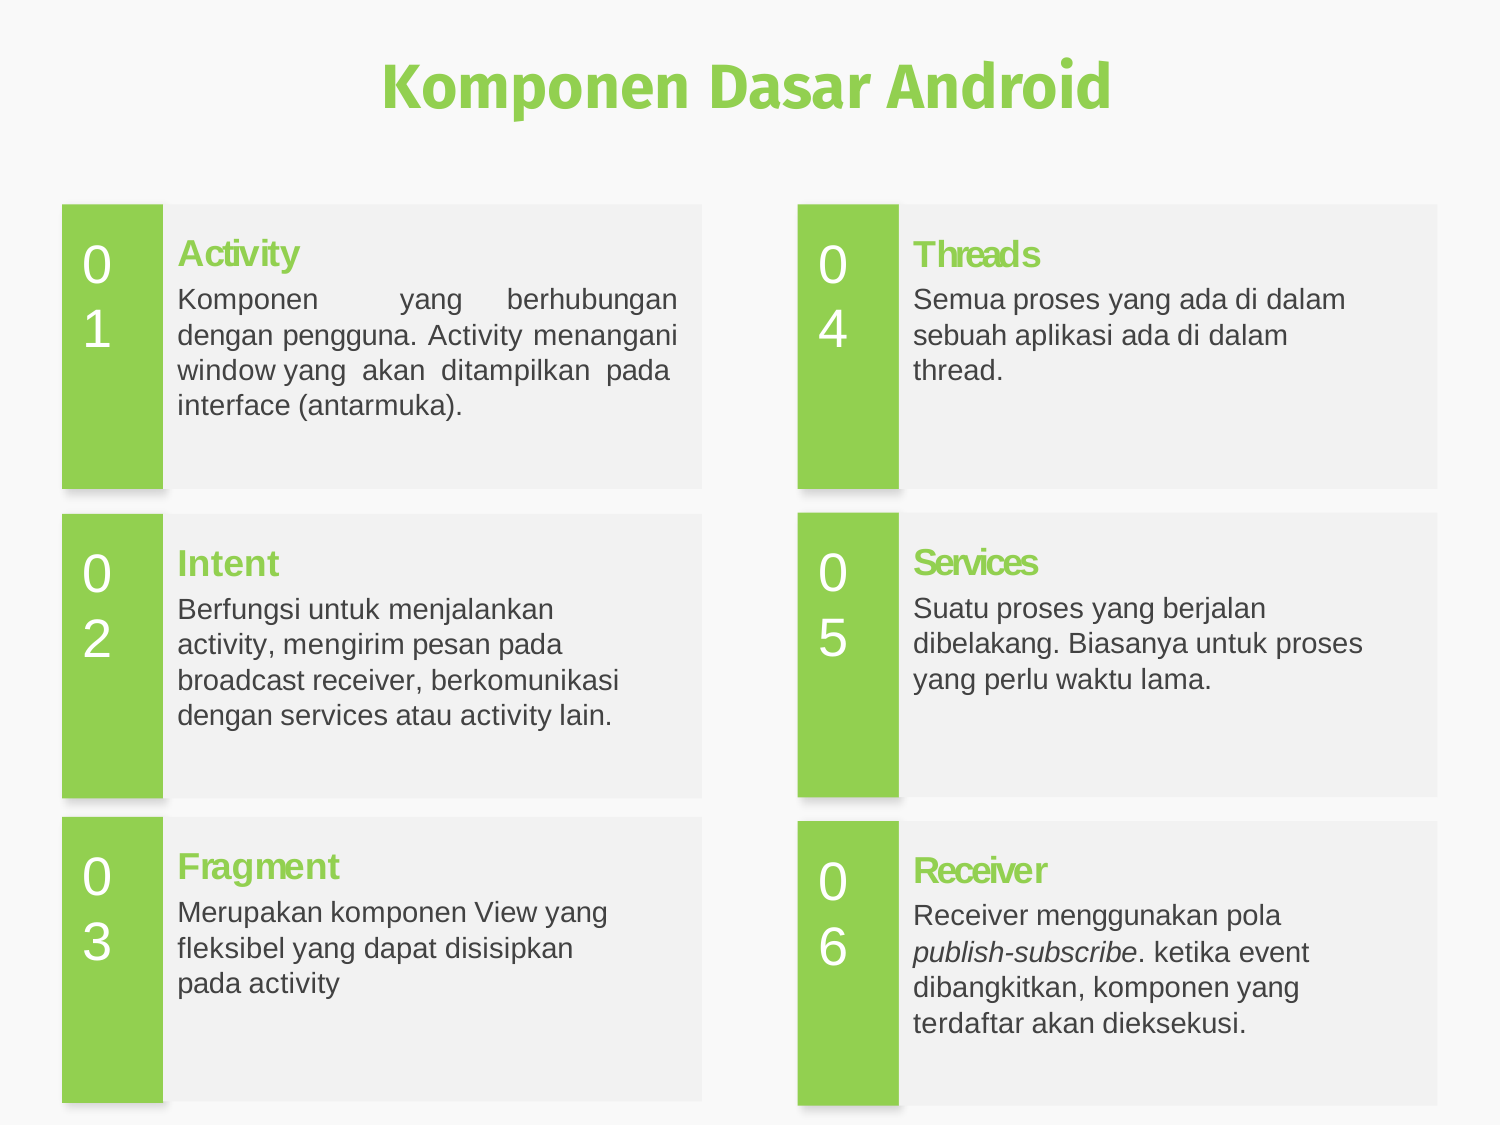

# Komponen Dasar Android

01
04
Activity
Komponen  yang berhubungan dengan pengguna. Activity menangani window yang  akan  ditampilkan  pada  interface (antarmuka).
Threads
Semua proses yang ada di dalam sebuah aplikasi ada di dalam thread.

05
Services
Suatu proses yang berjalan dibelakang. Biasanya untuk proses yang perlu waktu lama.
02
Intent
Berfungsi untuk menjalankan activity, mengirim pesan pada broadcast receiver, berkomunikasi dengan services atau activity lain.

03
Fragment
Merupakan komponen View yang fleksibel yang dapat disisipkan pada activity
06
Receiver
Receiver menggunakan pola
publish-subscribe. ketika event dibangkitkan, komponen yang terdaftar akan dieksekusi.